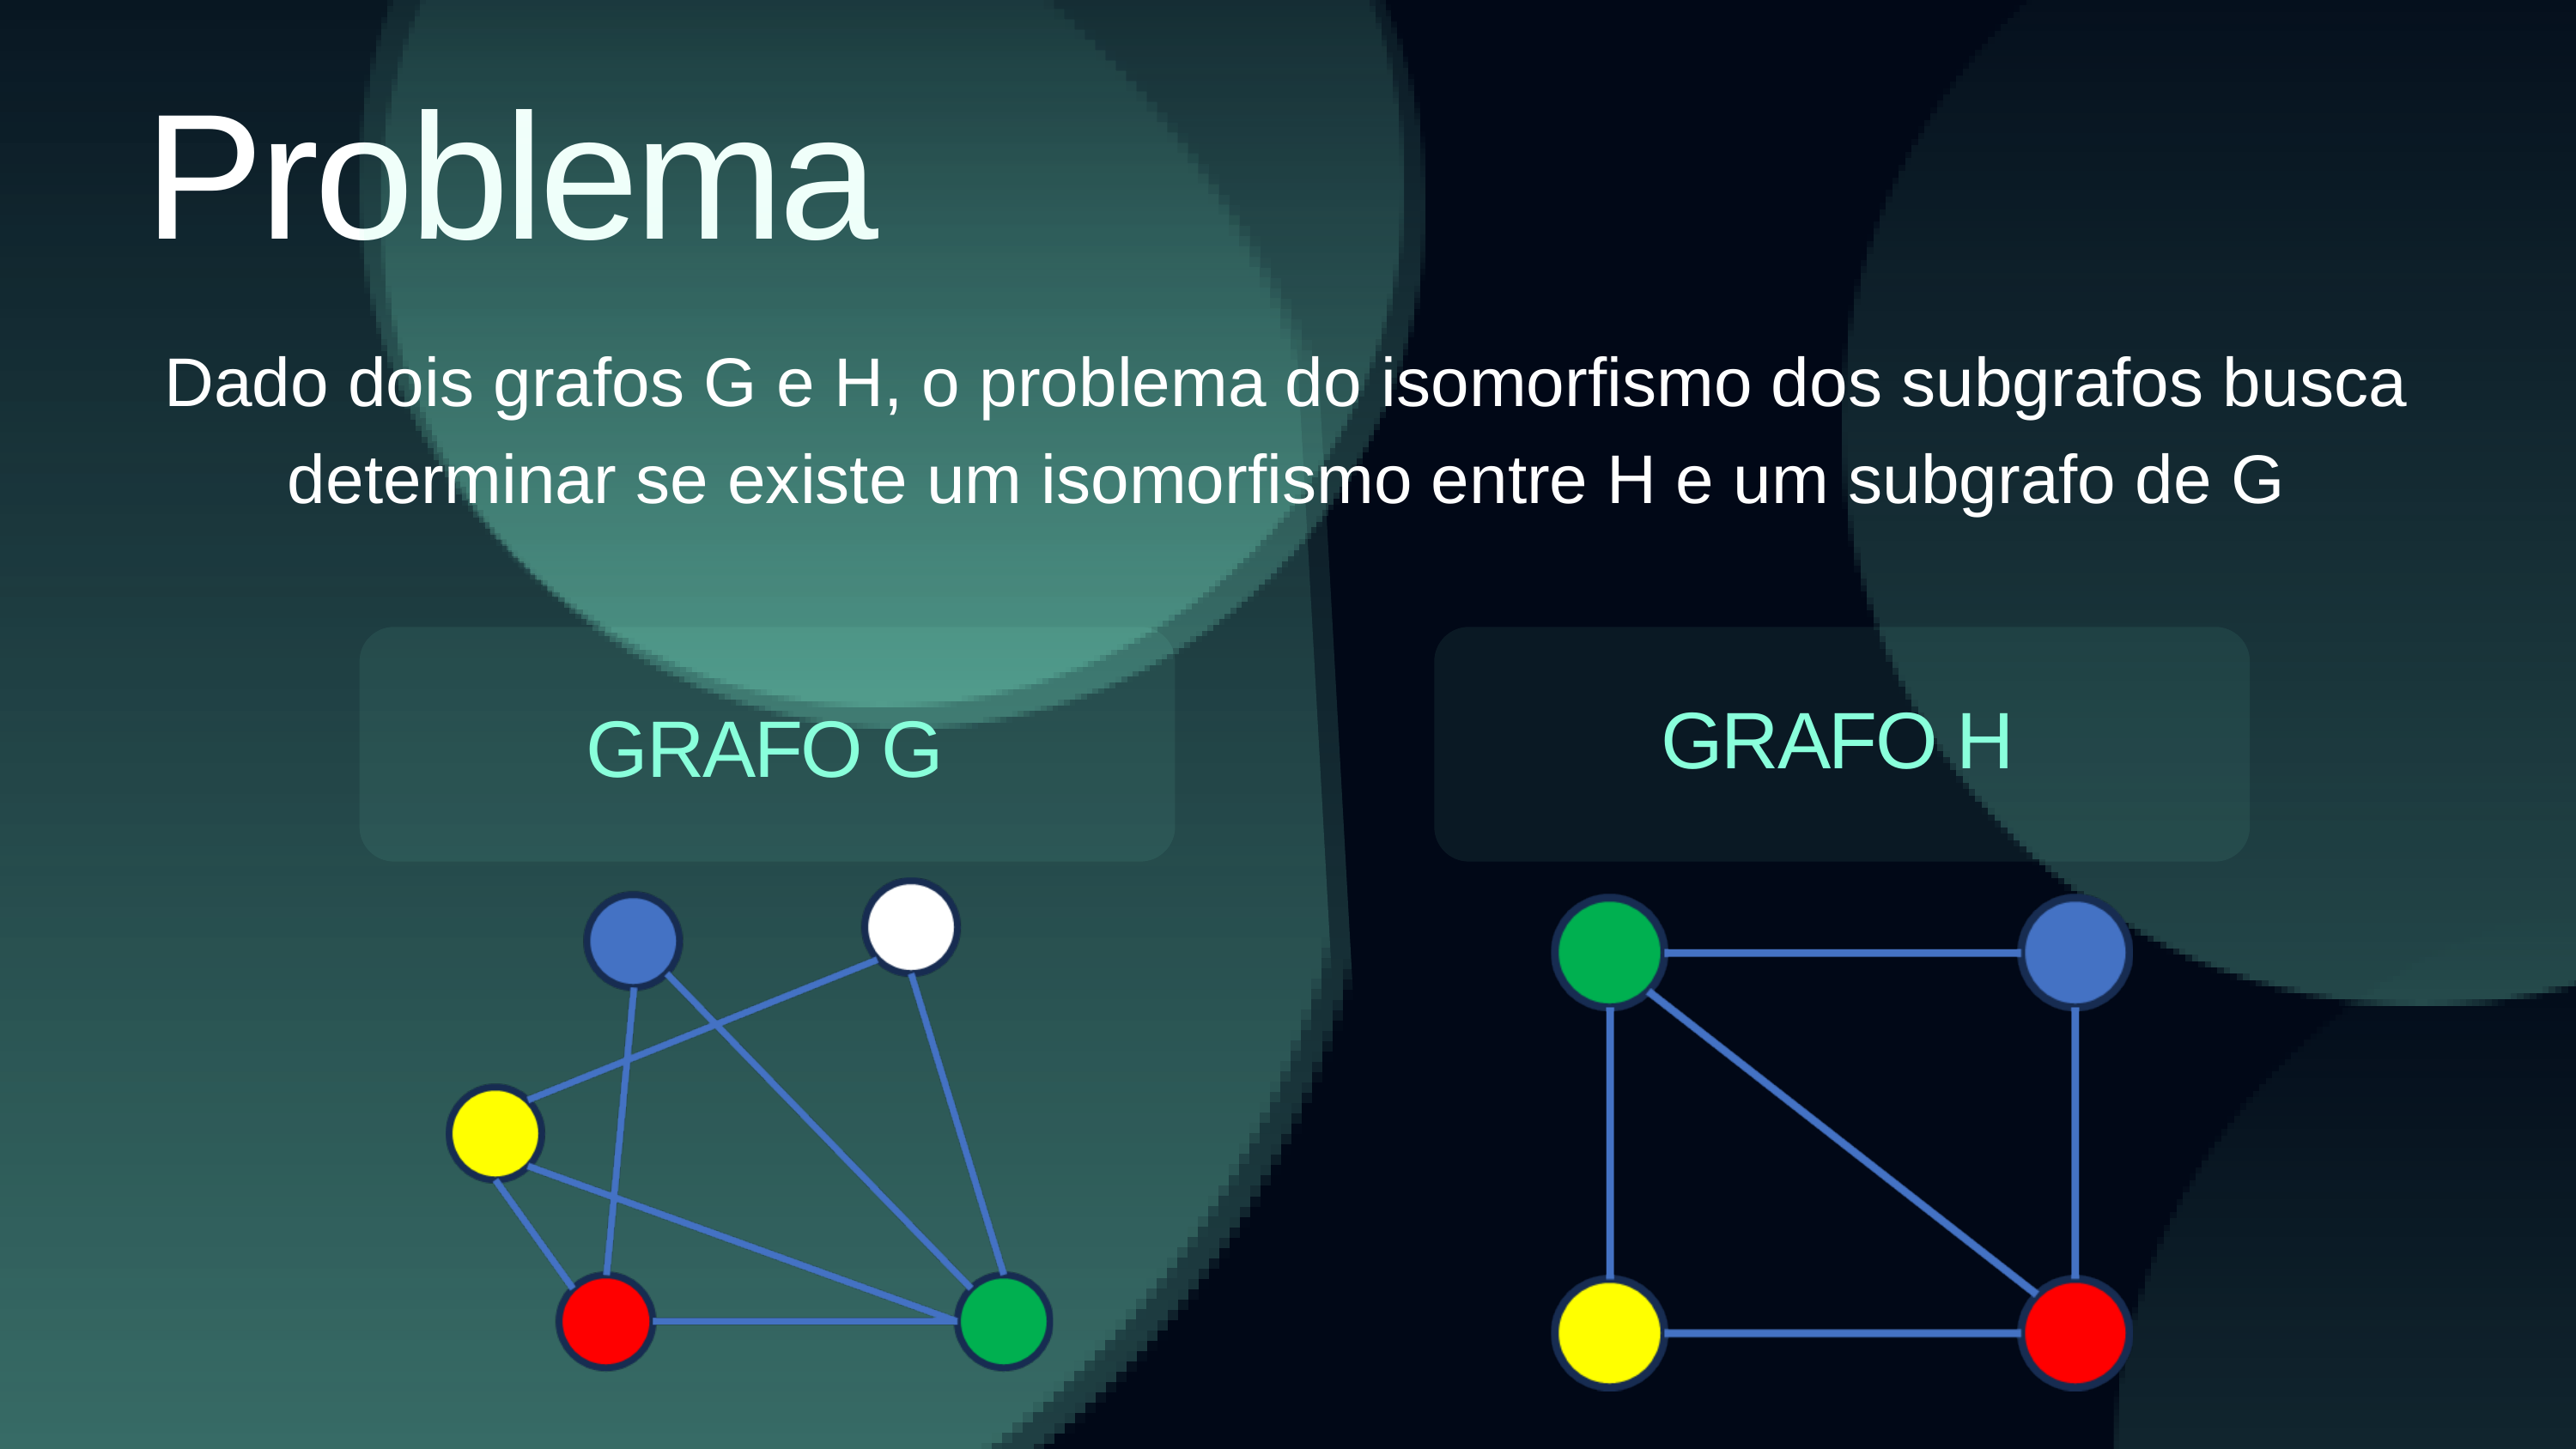

Problema
Dado dois grafos G e H, o problema do isomorfismo dos subgrafos busca determinar se existe um isomorfismo entre H e um subgrafo de G

GRAFO H
GRAFO G